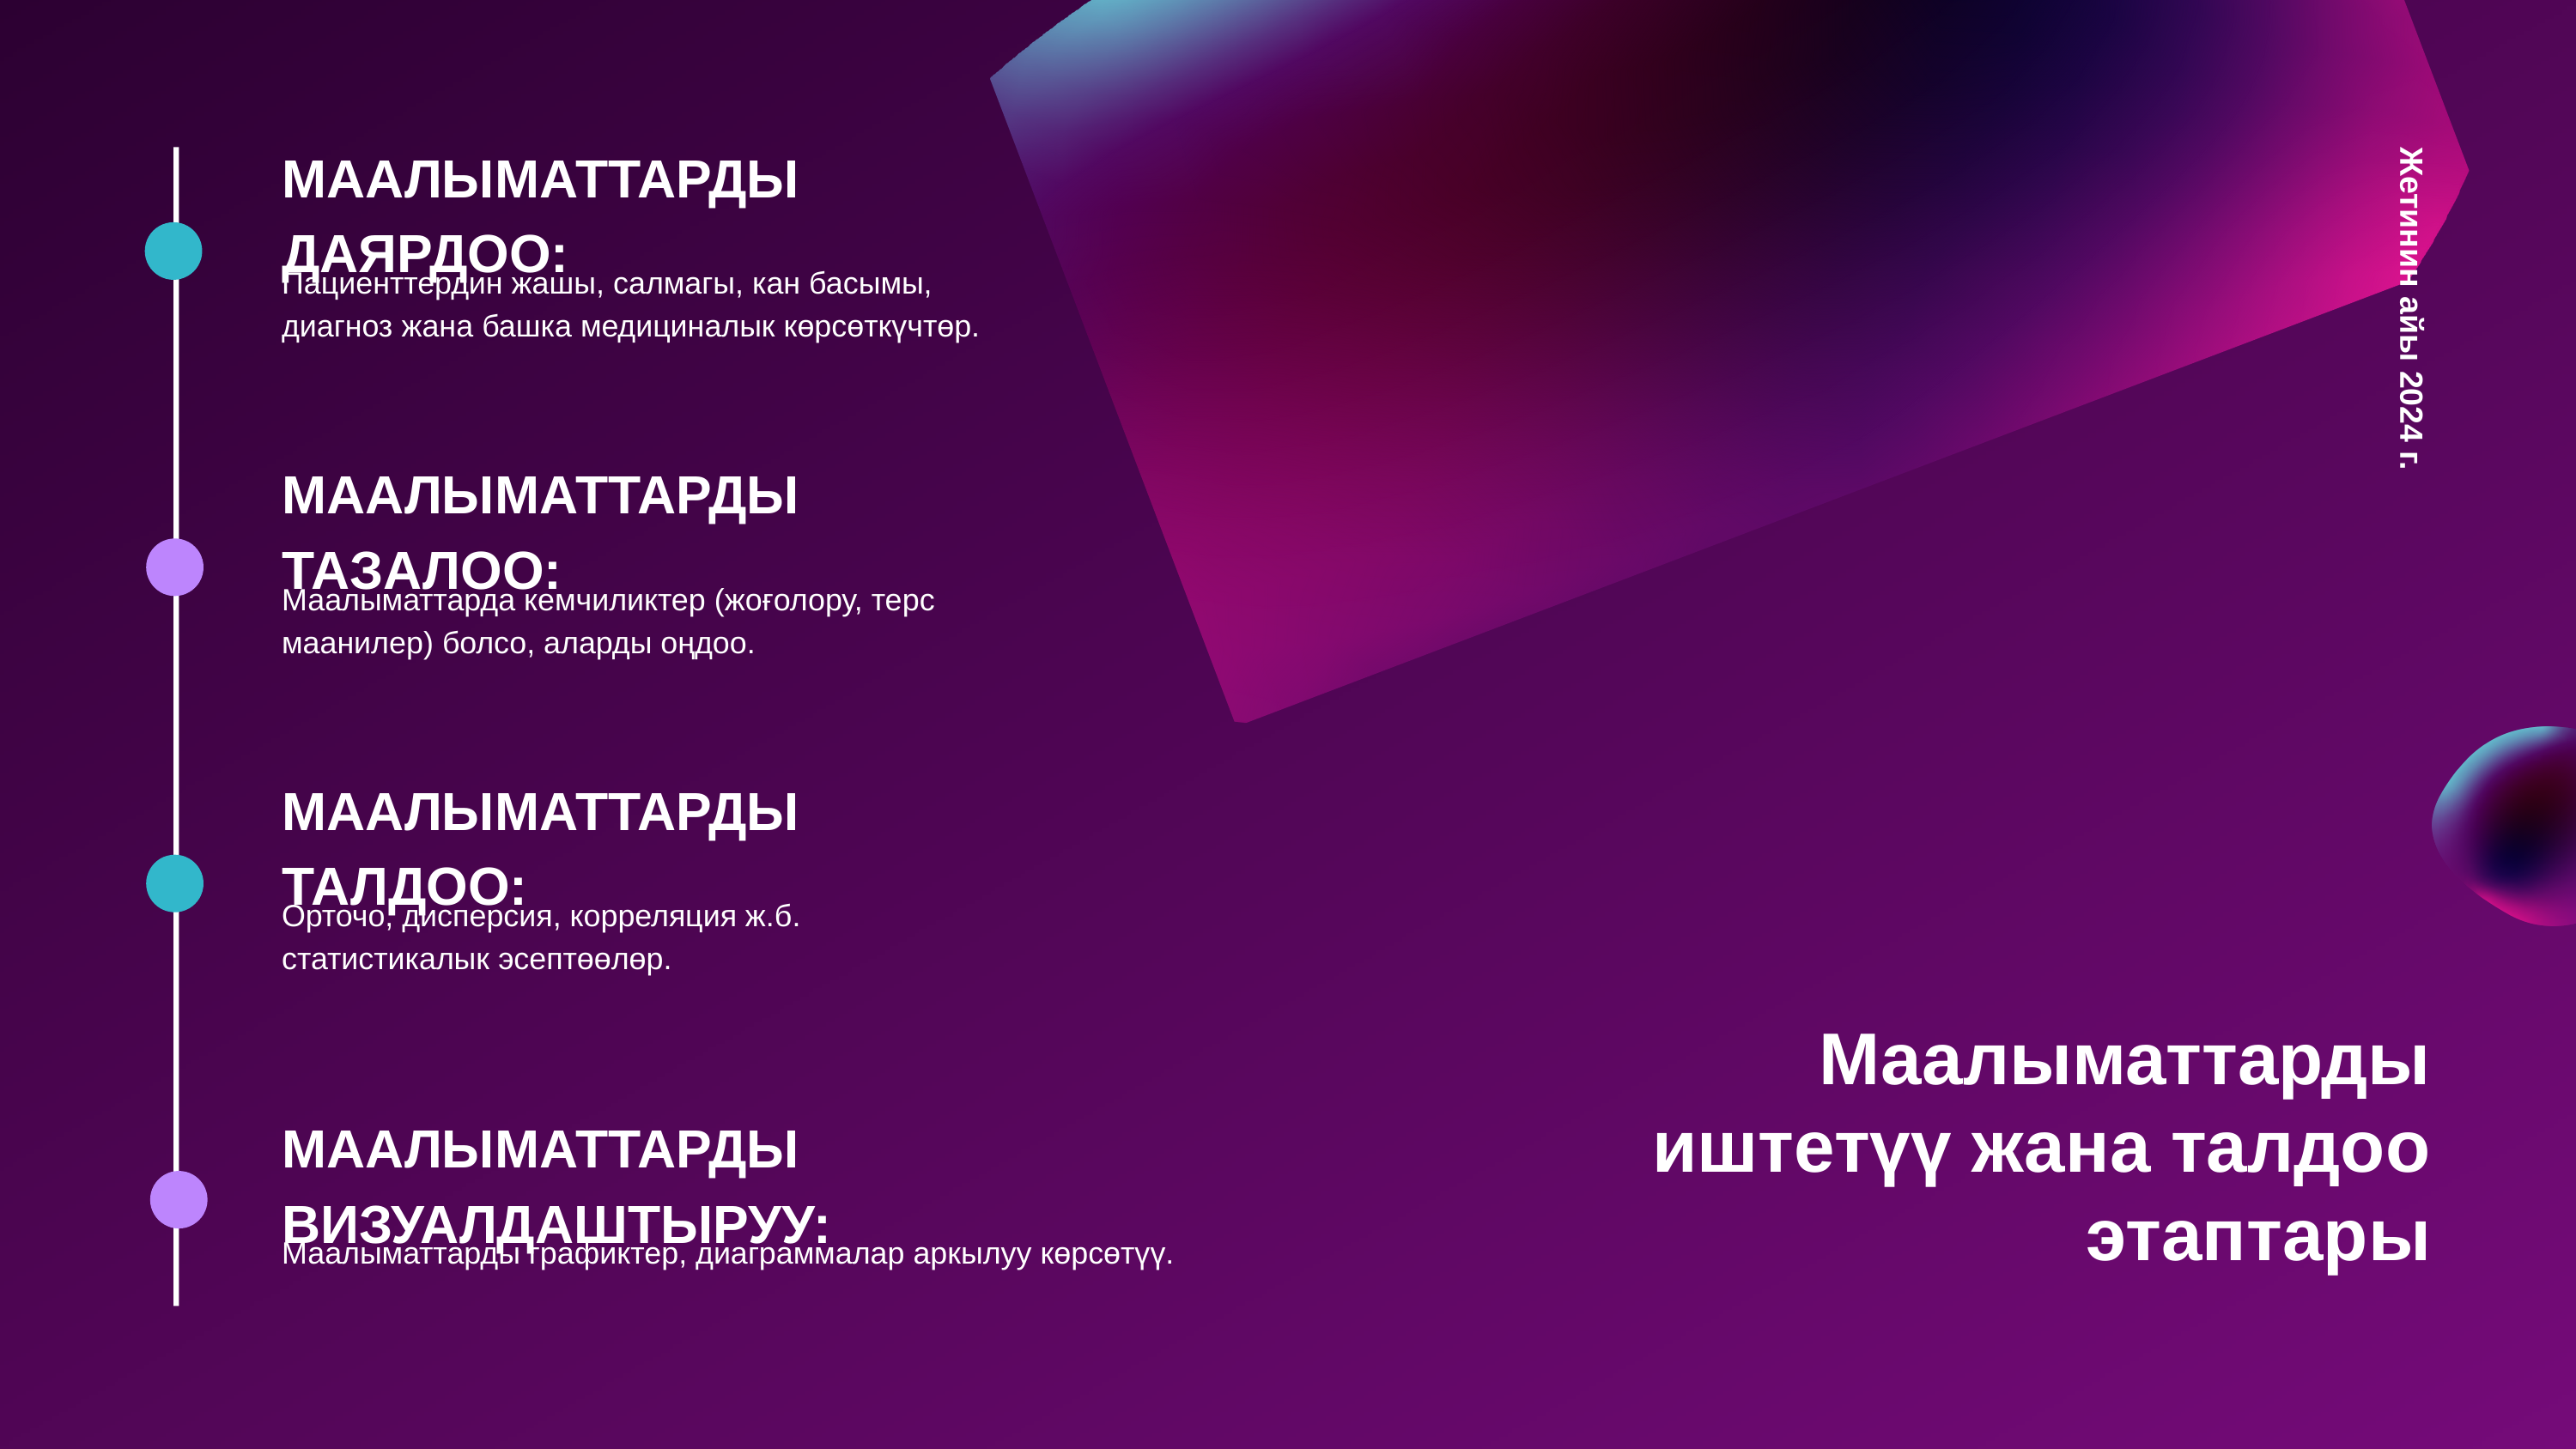

МААЛЫМАТТАРДЫ ДАЯРДОО:
Пациенттердин жашы, салмагы, кан басымы, диагноз жана башка медициналык көрсөткүчтөр.

Жетинин айы 2024 г.
МААЛЫМАТТАРДЫ ТАЗАЛОО:
Маалыматтарда кемчиликтер (жоғолору, терс маанилер) болсо, аларды оңдоо.

МААЛЫМАТТАРДЫ ТАЛДОО:
Орточо, дисперсия, корреляция ж.б. статистикалык эсептөөлөр.

Маалыматтарды иштетүү жана талдоо этаптары
МААЛЫМАТТАРДЫ ВИЗУАЛДАШТЫРУУ:
Маалыматтарды графиктер, диаграммалар аркылуу көрсөтүү.